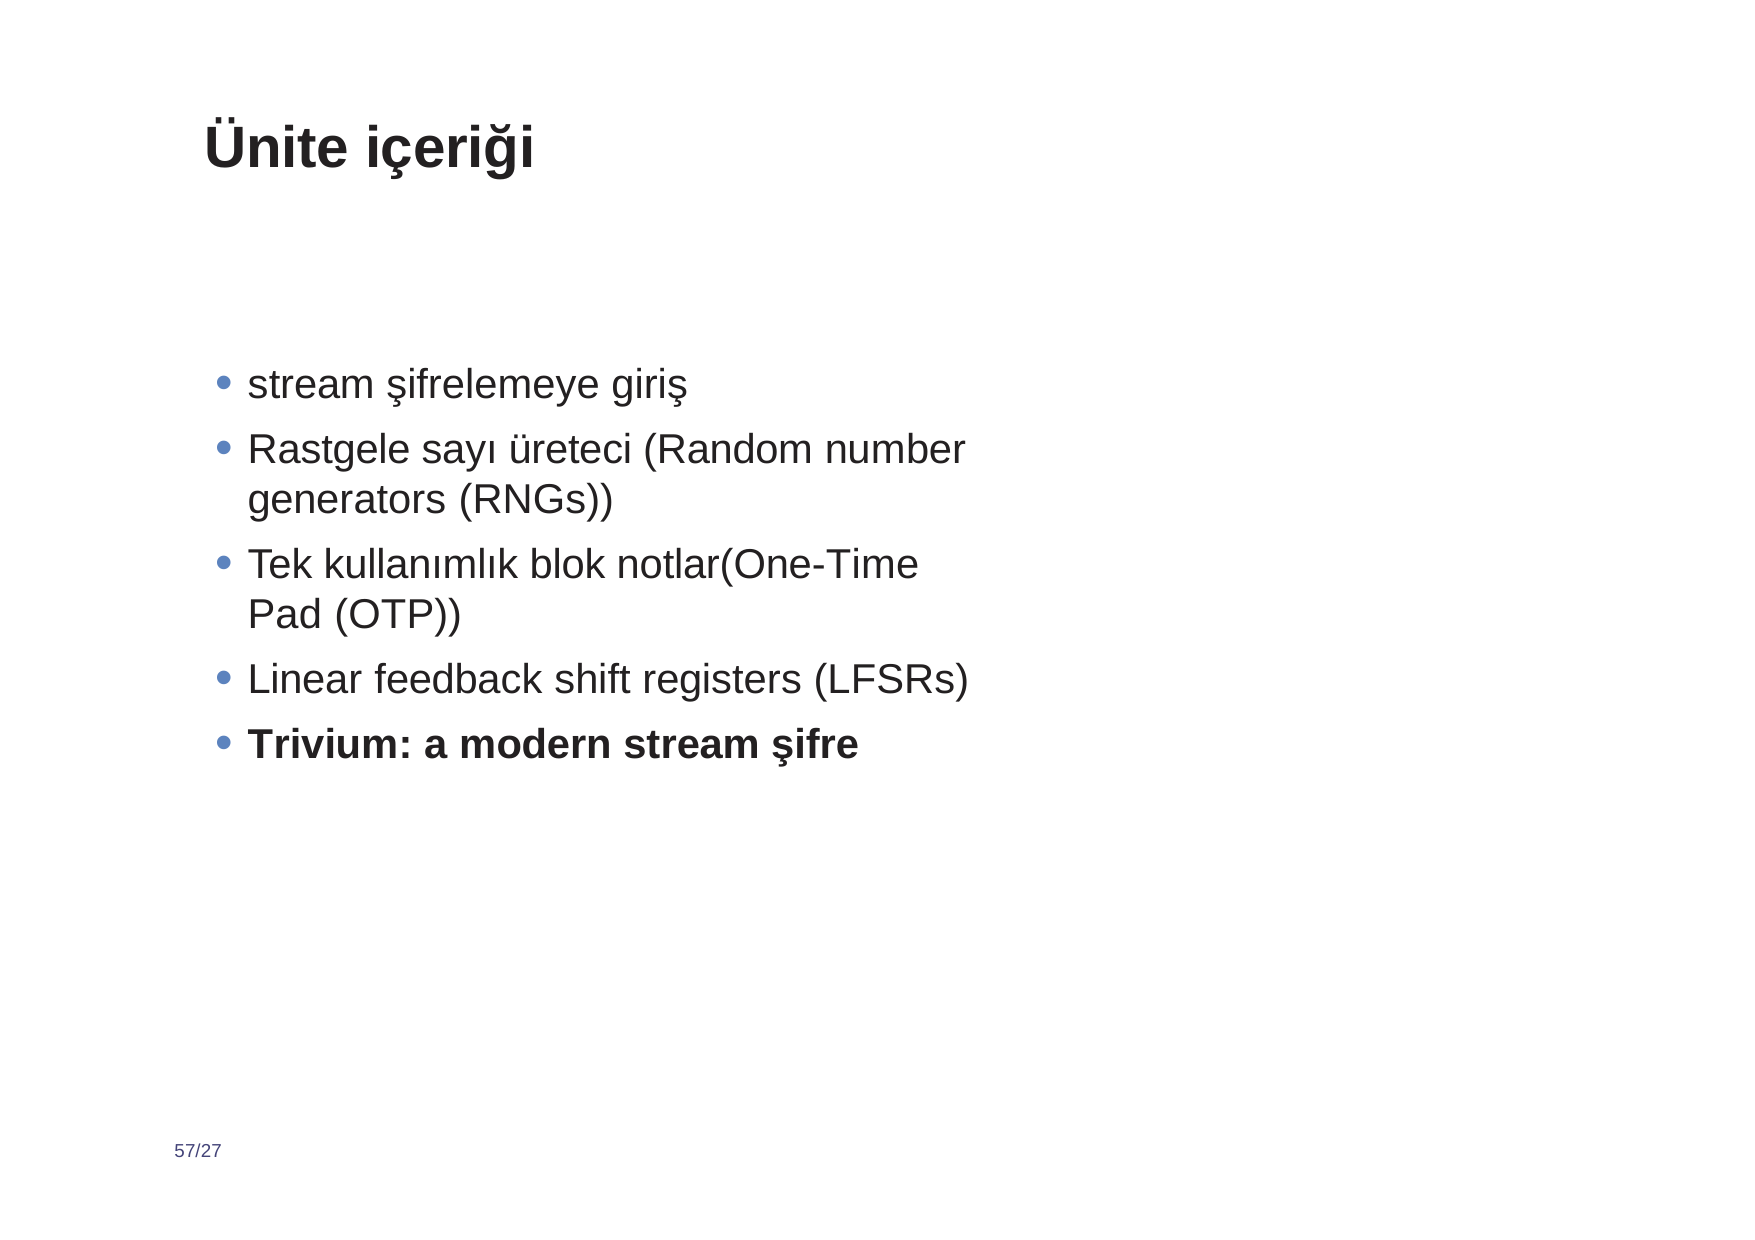

# Ünite içeriği
stream şifrelemeye giriş

Rastgele sayı üreteci (Random number generators (RNGs))

Tek kullanımlık blok notlar(One-Time Pad (OTP))

Linear feedback shift registers (LFSRs)

Trivium: a modern stream şifre
57/27